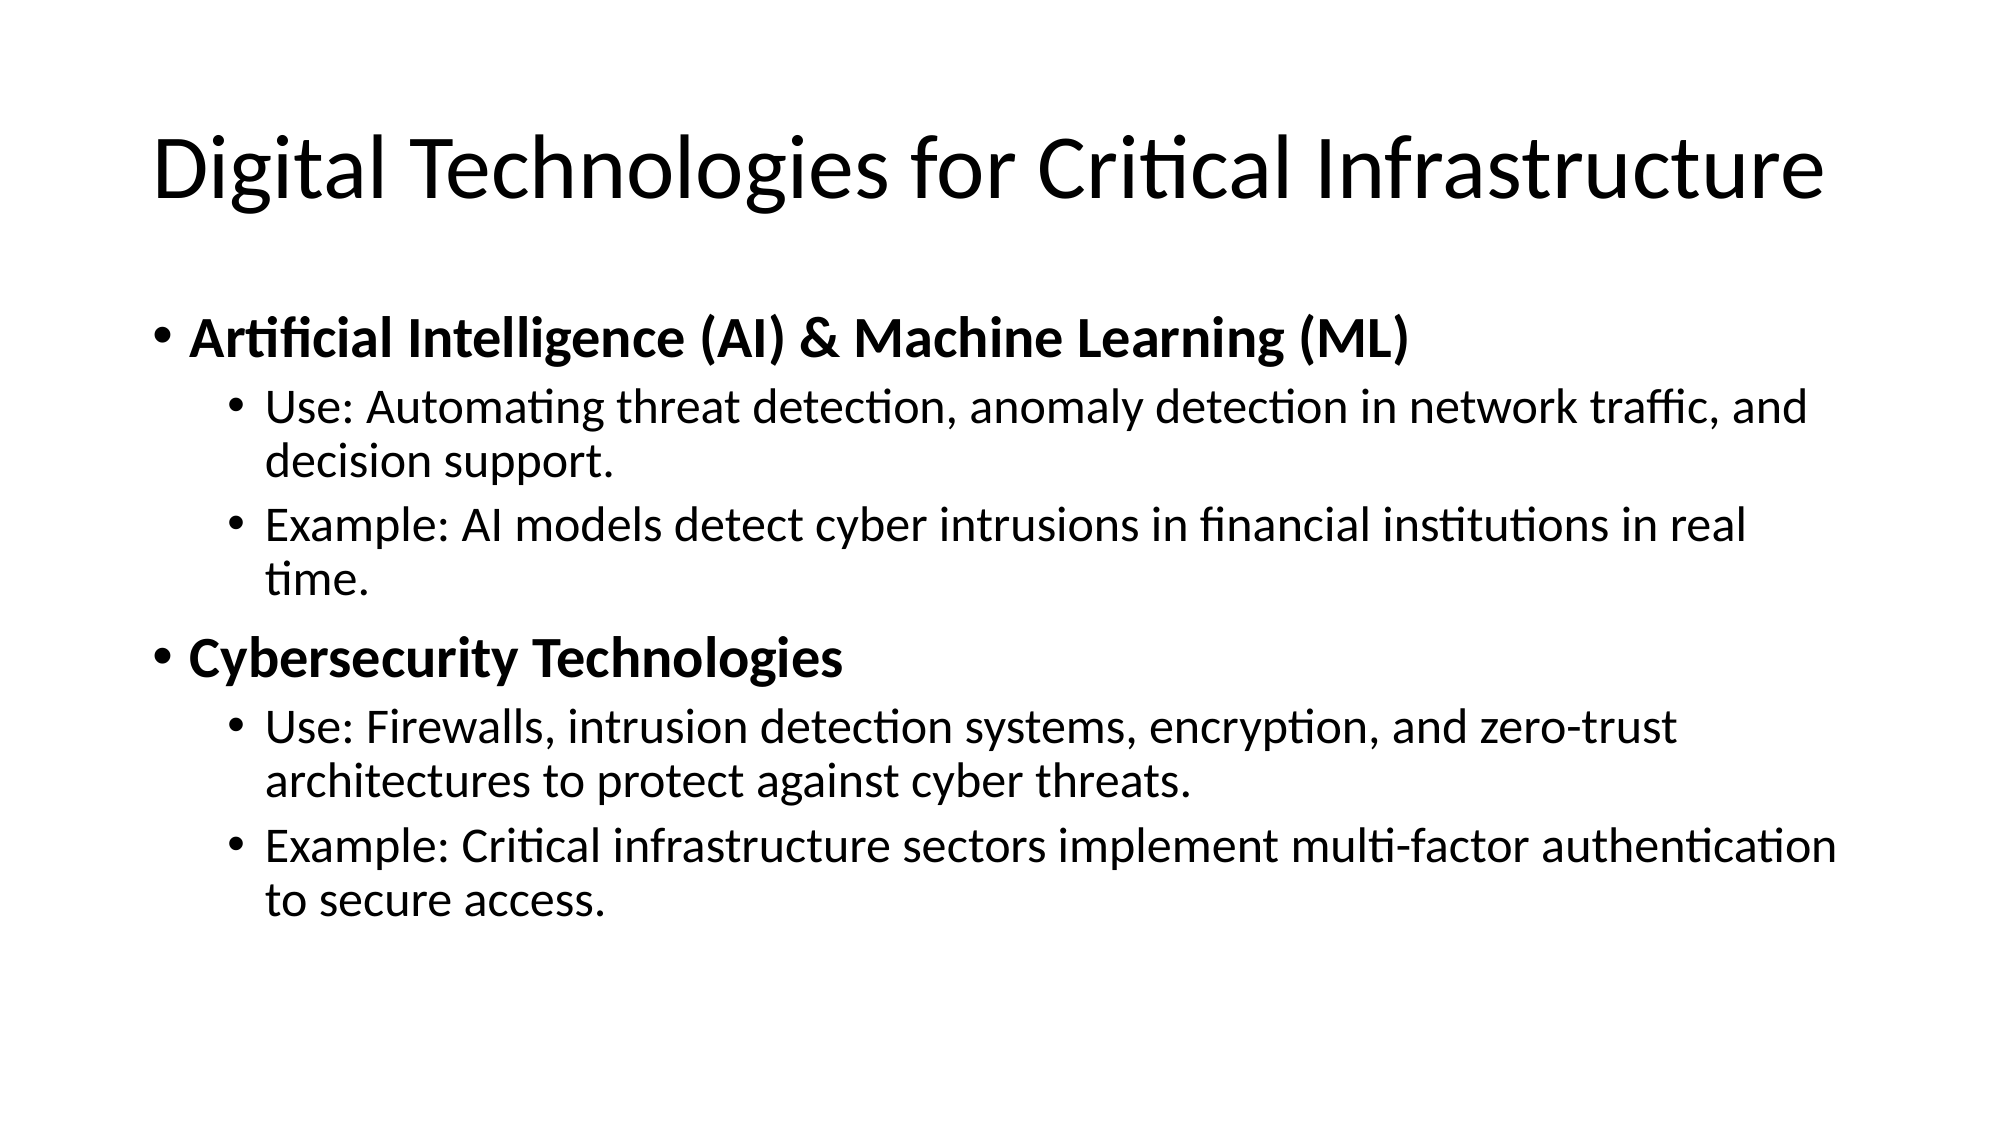

# Digital Technologies for Critical Infrastructure
Artificial Intelligence (AI) & Machine Learning (ML)
Use: Automating threat detection, anomaly detection in network traffic, and decision support.
Example: AI models detect cyber intrusions in financial institutions in real time.
Cybersecurity Technologies
Use: Firewalls, intrusion detection systems, encryption, and zero-trust architectures to protect against cyber threats.
Example: Critical infrastructure sectors implement multi-factor authentication to secure access.